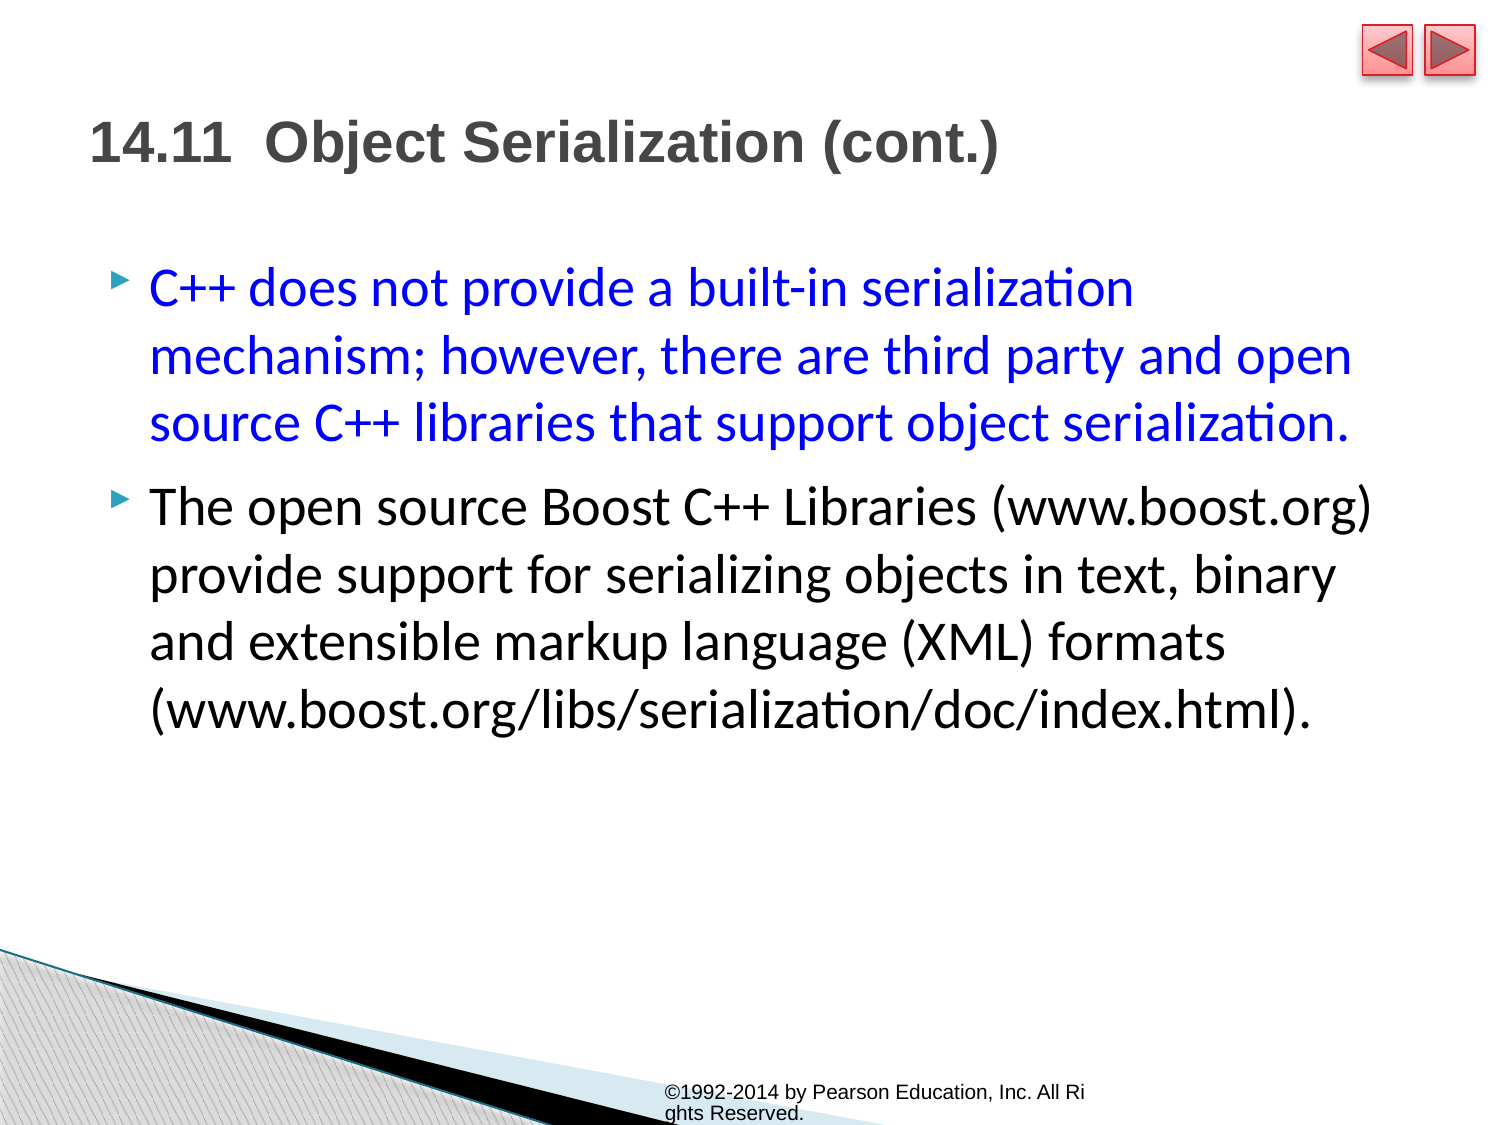

# 14.11  Object Serialization (cont.)
C++ does not provide a built-in serialization mechanism; however, there are third party and open source C++ libraries that support object serialization.
The open source Boost C++ Libraries (www.boost.org) provide support for serializing objects in text, binary and extensible markup language (XML) formats (www.boost.org/libs/serialization/doc/index.html).

©1992-2014 by Pearson Education, Inc. All Rights Reserved.